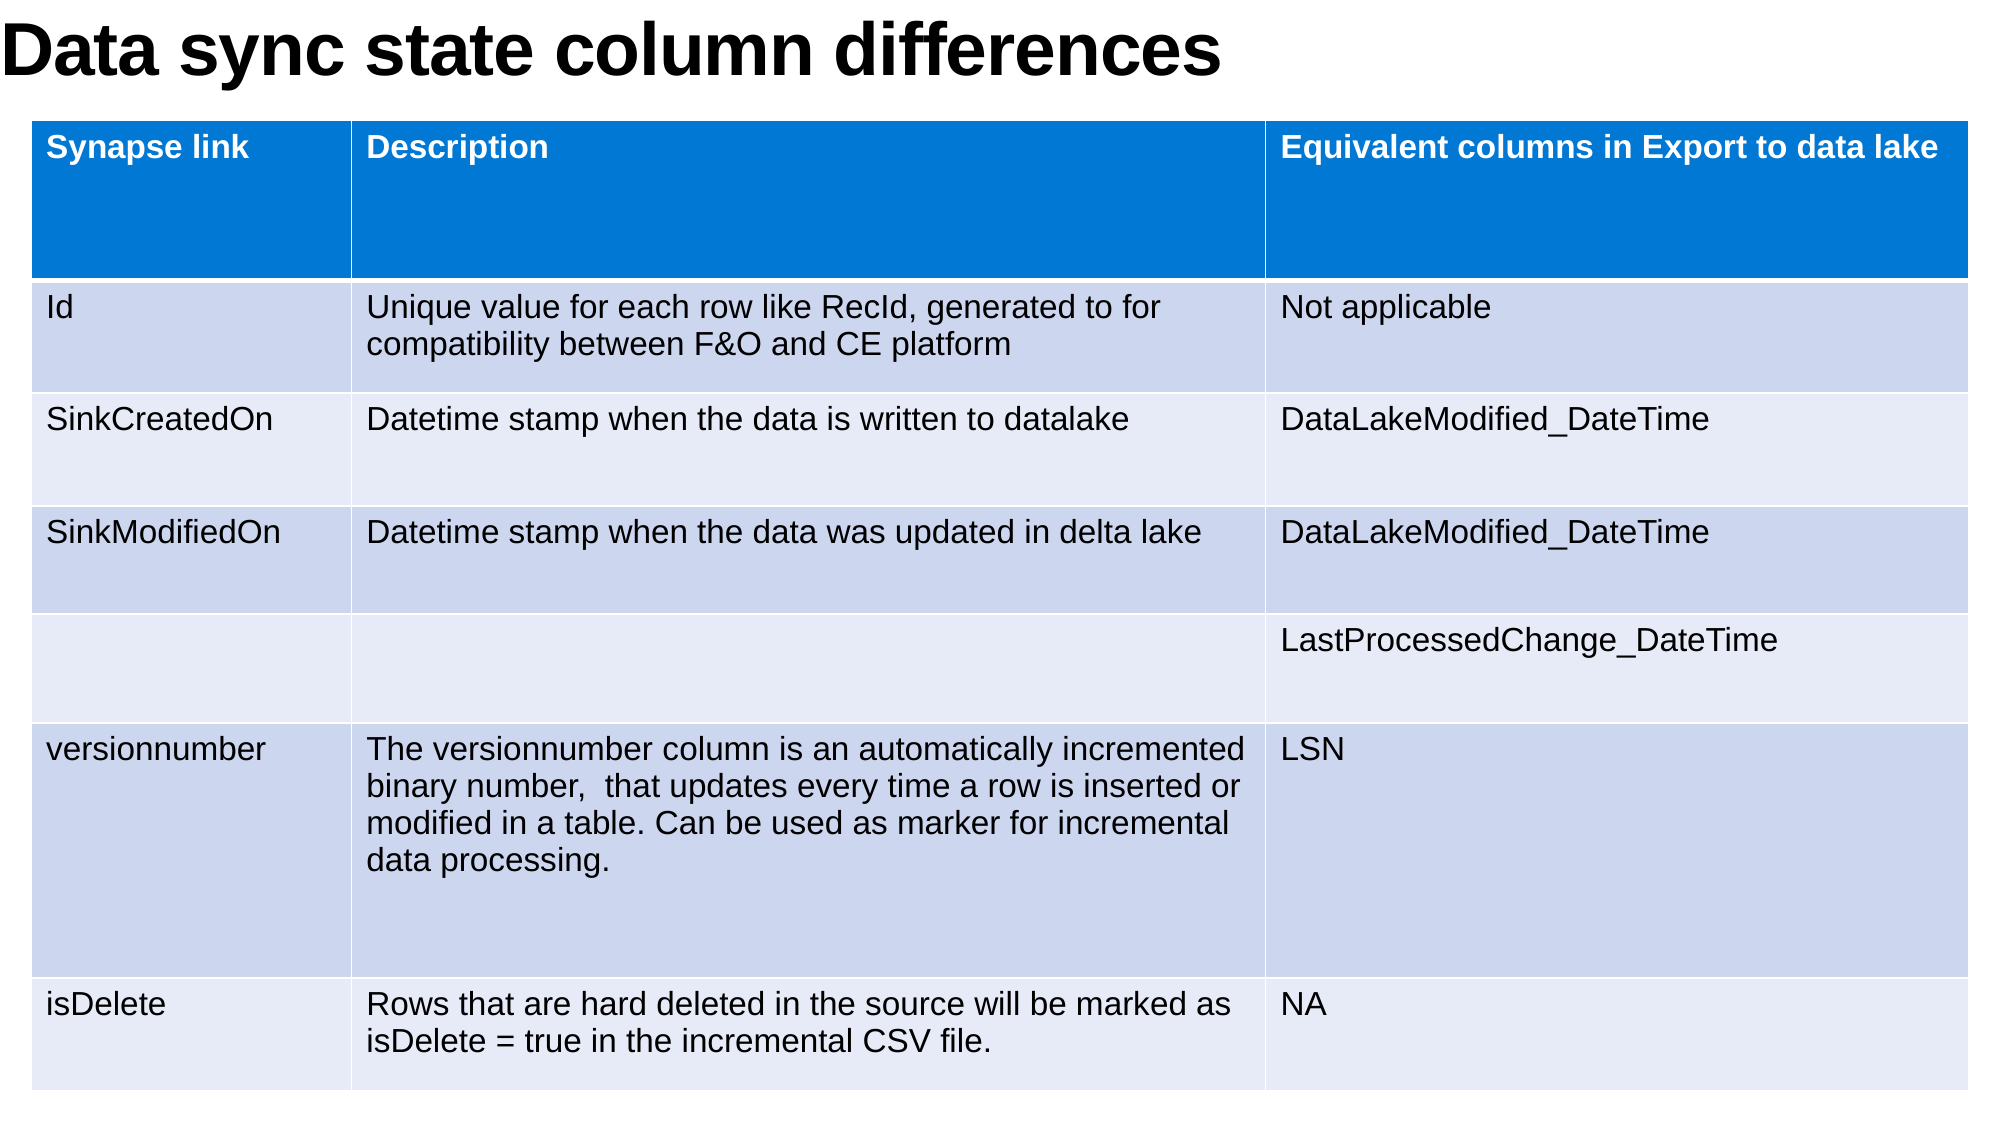

# Data sync state column differences
| Synapse link | Description | Equivalent columns in Export to data lake |
| --- | --- | --- |
| Id | Unique value for each row like RecId, generated to for compatibility between F&O and CE platform | Not applicable |
| SinkCreatedOn | Datetime stamp when the data is written to datalake | DataLakeModified\_DateTime |
| SinkModifiedOn | Datetime stamp when the data was updated in delta lake | DataLakeModified\_DateTime |
|  |  | LastProcessedChange\_DateTime |
| versionnumber | The versionnumber column is an automatically incremented binary number, that updates every time a row is inserted or modified in a table. Can be used as marker for incremental data processing. | LSN |
| isDelete | Rows that are hard deleted in the source will be marked as isDelete = true in the incremental CSV file. | NA |